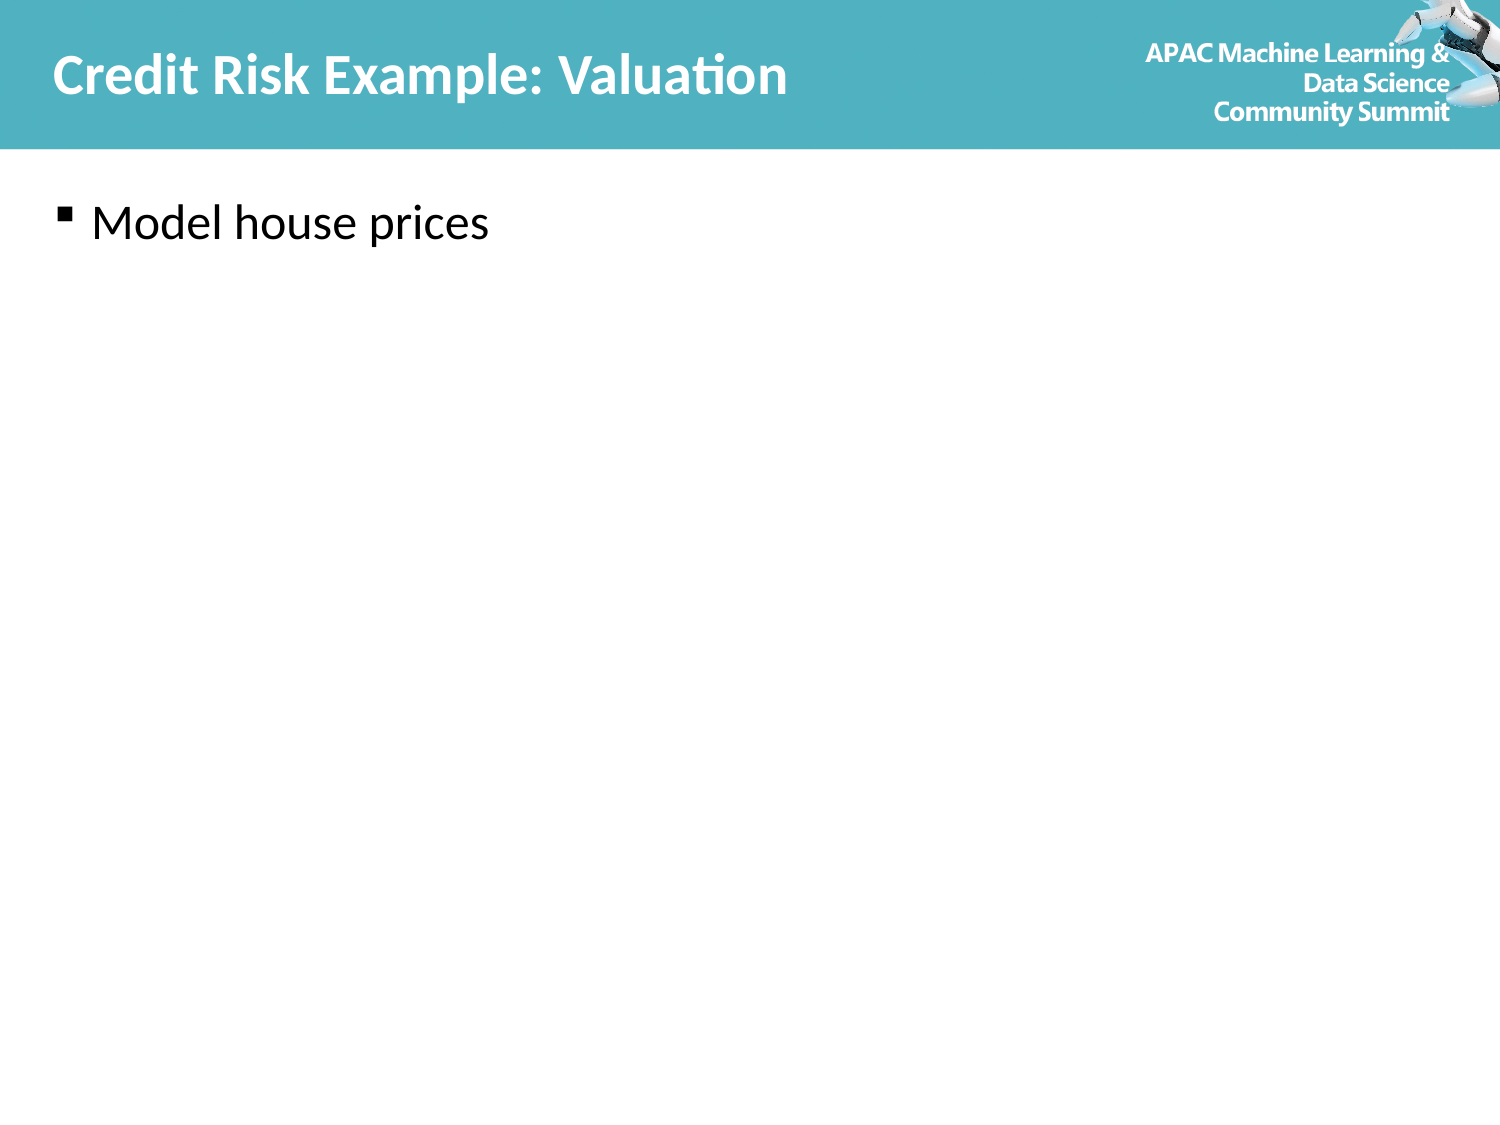

# Credit Risk Example: Valuation
Model house prices